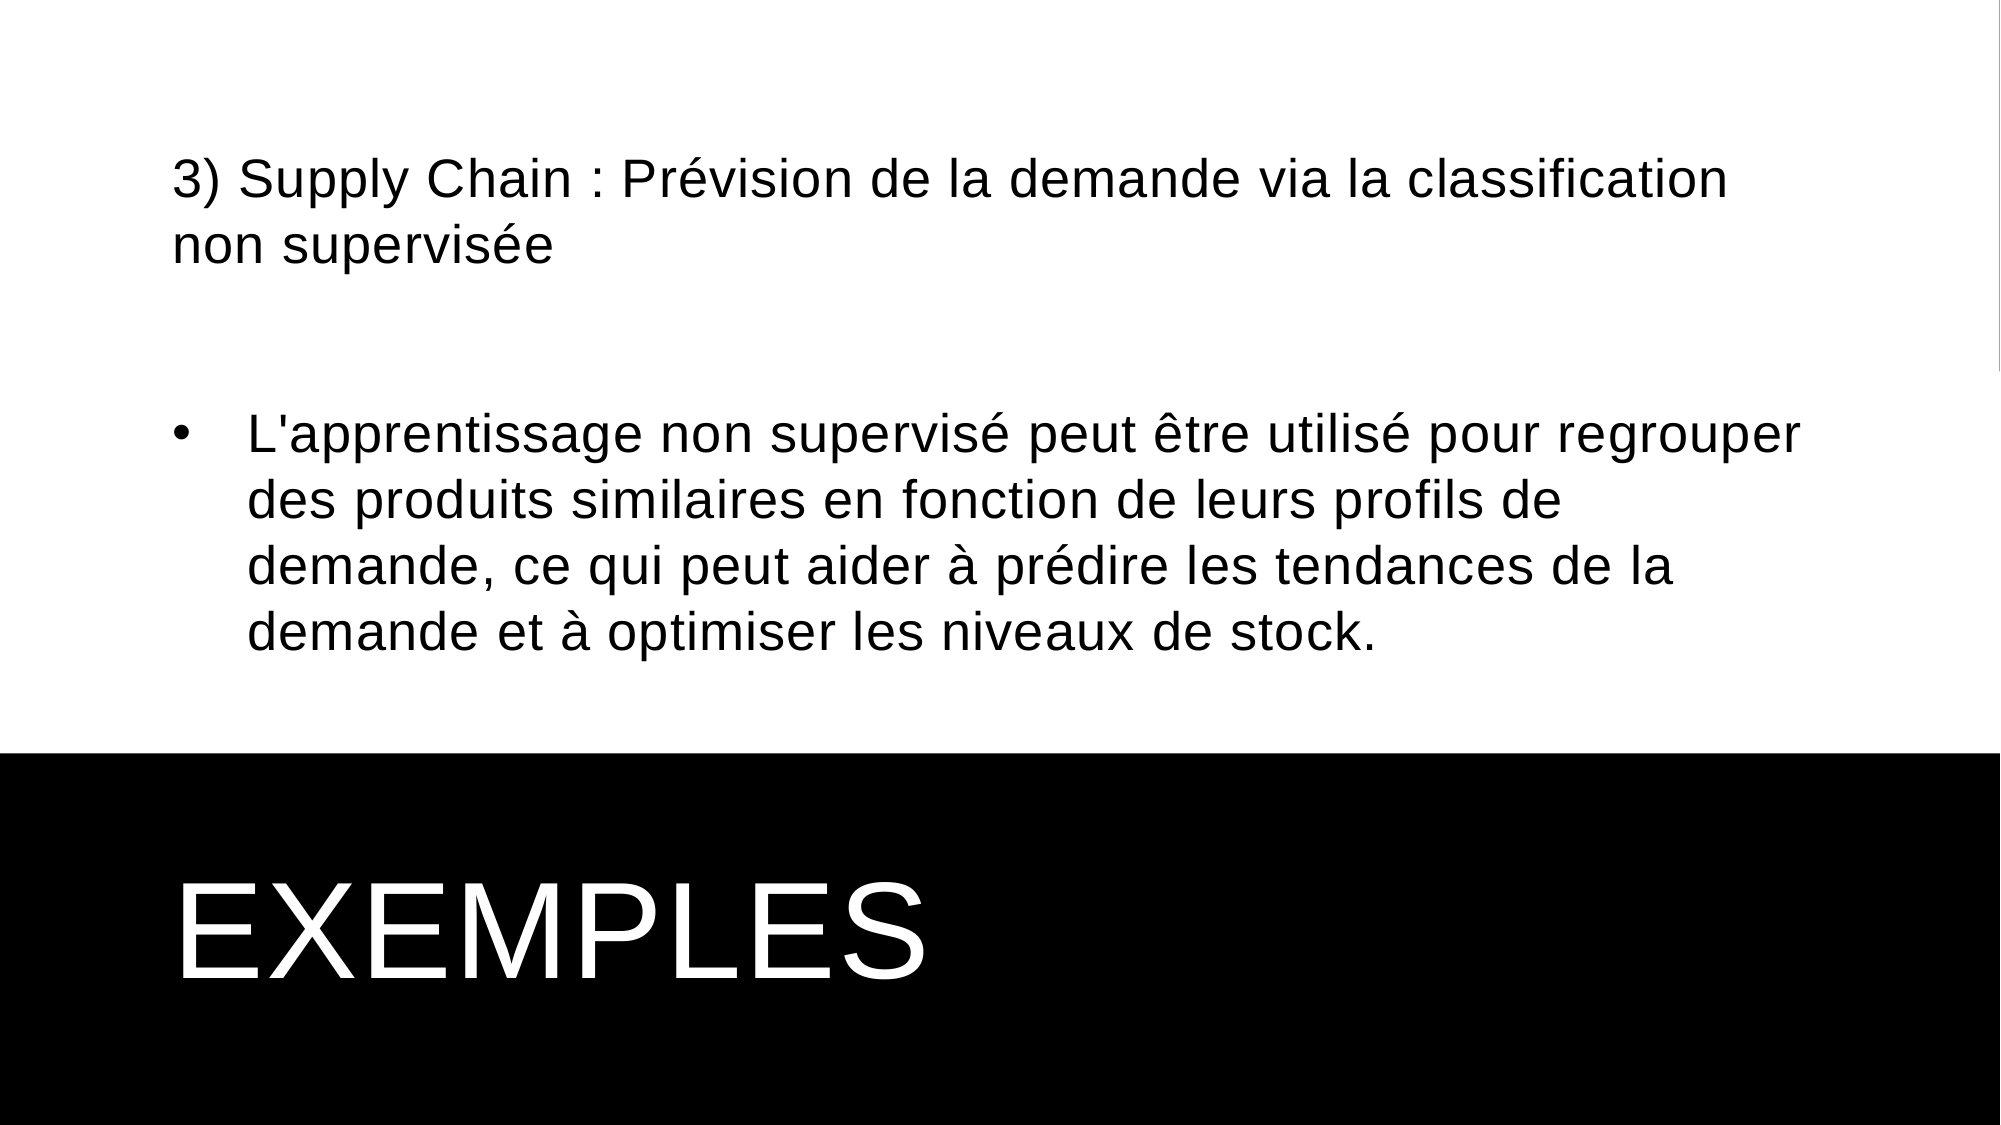

3) Supply Chain : Prévision de la demande via la classification non supervisée

L'apprentissage non supervisé peut être utilisé pour regrouper des produits similaires en fonction de leurs profils de demande, ce qui peut aider à prédire les tendances de la demande et à optimiser les niveaux de stock.

# exemples